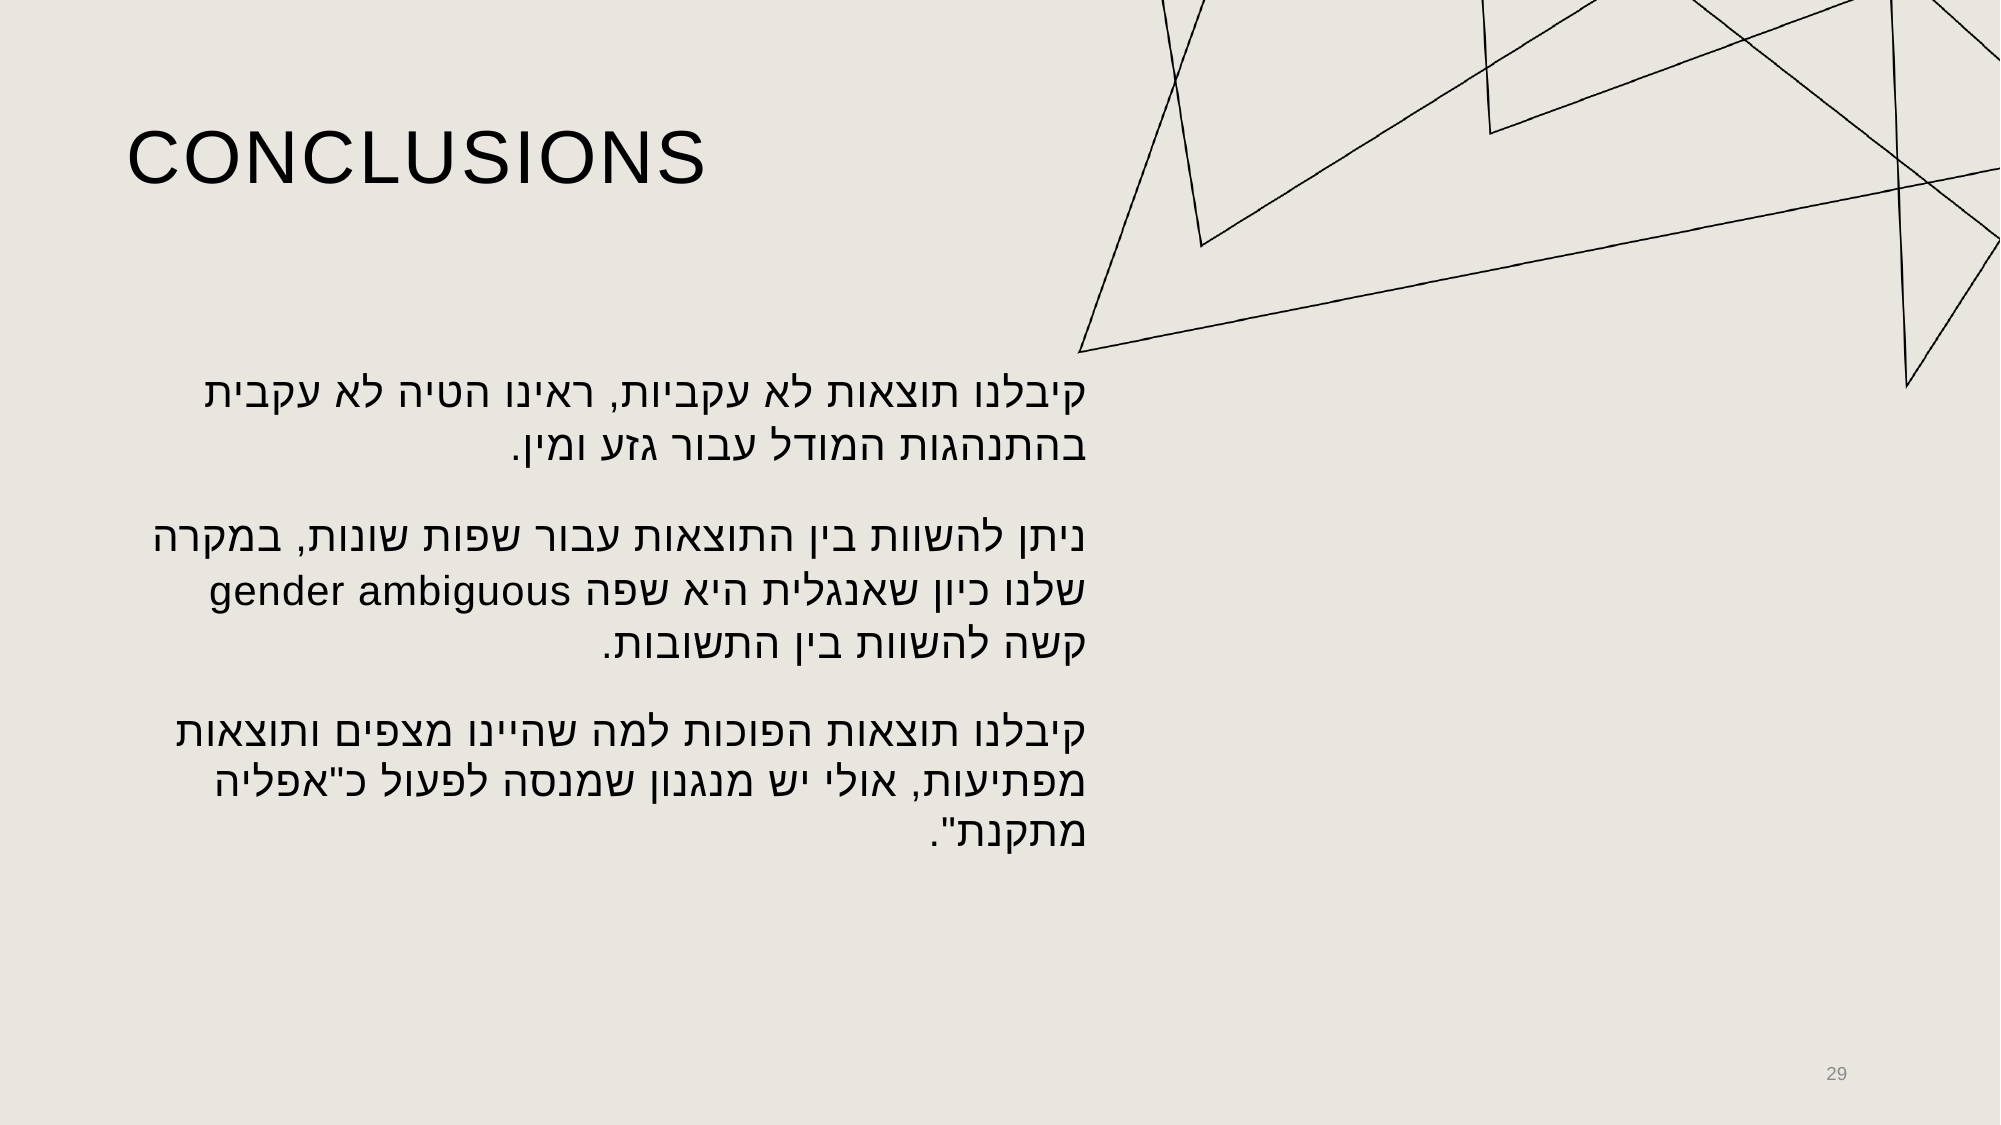

# conclusions
קיבלנו תוצאות לא עקביות, ראינו הטיה לא עקבית בהתנהגות המודל עבור גזע ומין.
ניתן להשוות בין התוצאות עבור שפות שונות, במקרה שלנו כיון שאנגלית היא שפה gender ambiguous קשה להשוות בין התשובות.
קיבלנו תוצאות הפוכות למה שהיינו מצפים ותוצאות מפתיעות, אולי יש מנגנון שמנסה לפעול כ"אפליה מתקנת".
29